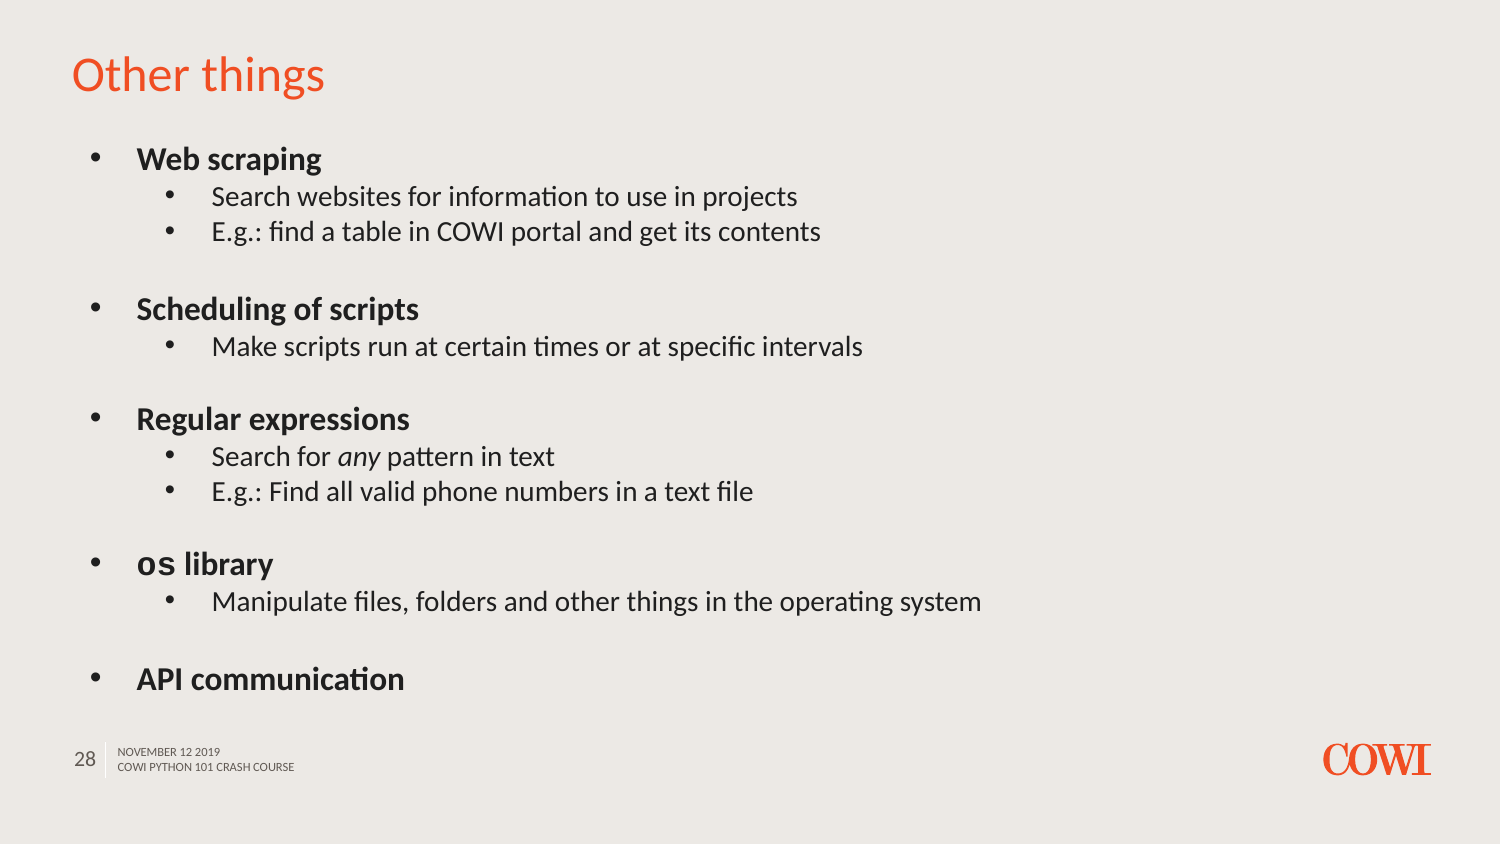

# Other things

Web scraping
Search websites for information to use in projects
E.g.: find a table in COWI portal and get its contents

Scheduling of scripts
Make scripts run at certain times or at specific intervals

Regular expressions
Search for any pattern in text
E.g.: Find all valid phone numbers in a text file

os library
Manipulate files, folders and other things in the operating system

API communication
28
November 12 2019
COWI Python 101 Crash course